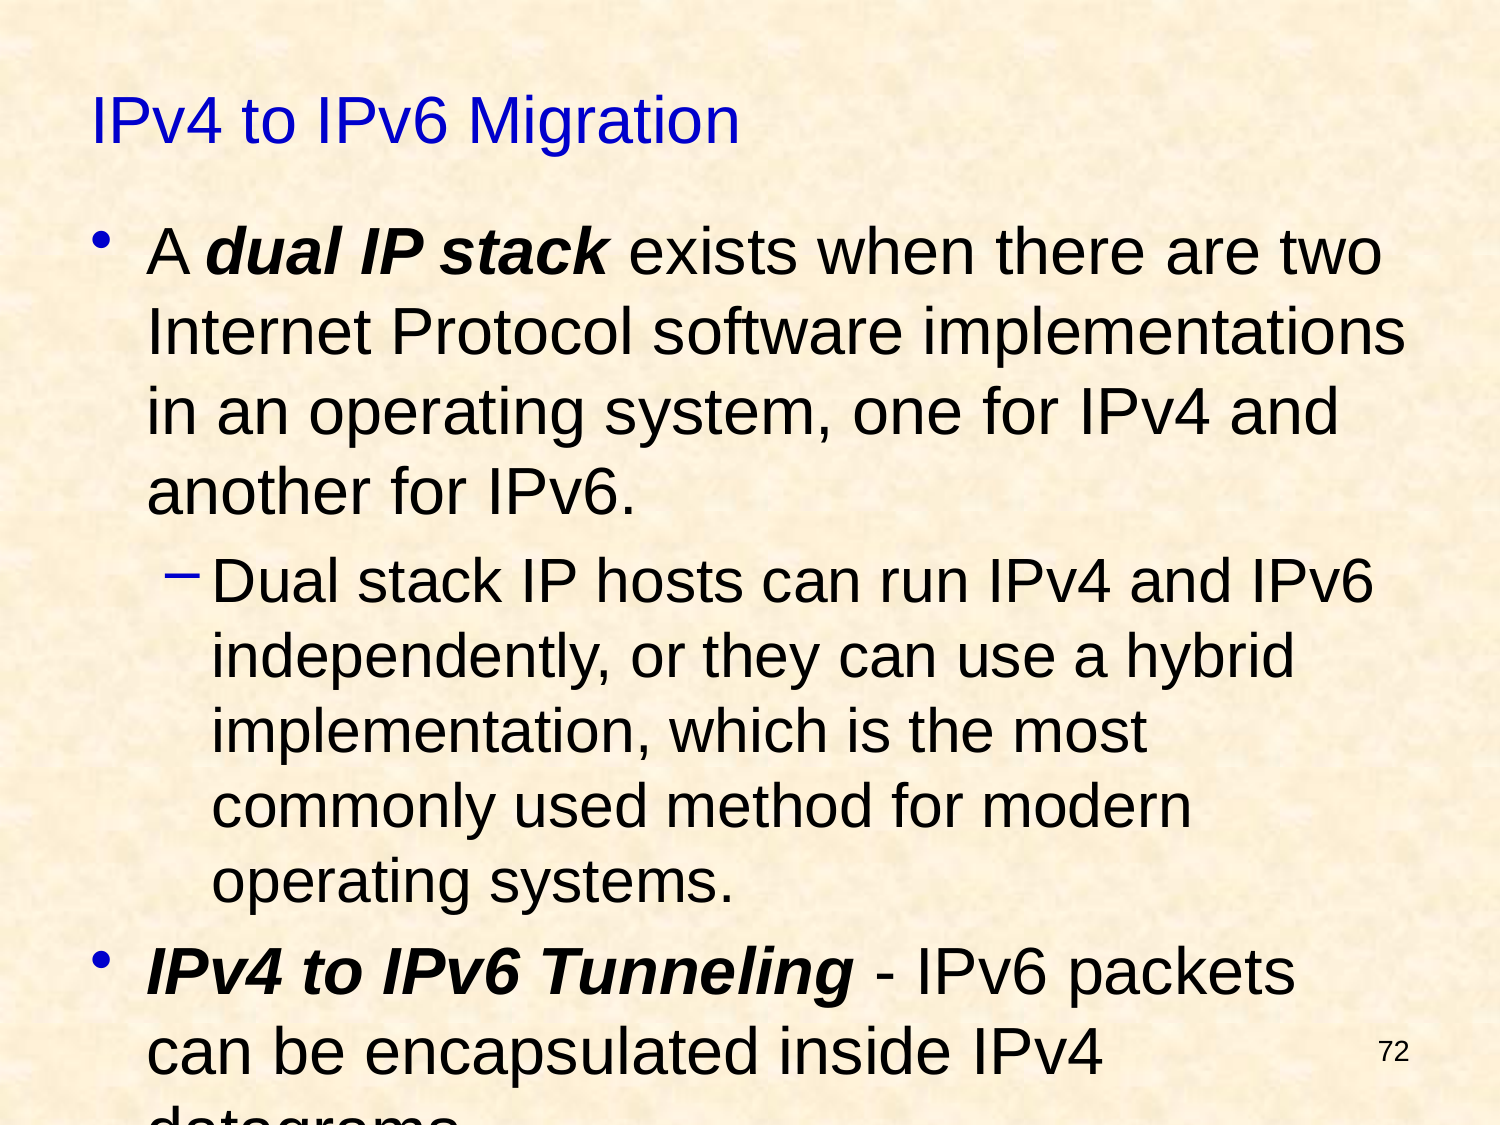

# IPv4 to IPv6 Migration
A dual IP stack exists when there are two Internet Protocol software implementations in an operating system, one for IPv4 and another for IPv6.
Dual stack IP hosts can run IPv4 and IPv6 independently, or they can use a hybrid implementation, which is the most commonly used method for modern operating systems.
IPv4 to IPv6 Tunneling - IPv6 packets can be encapsulated inside IPv4 datagrams.

72